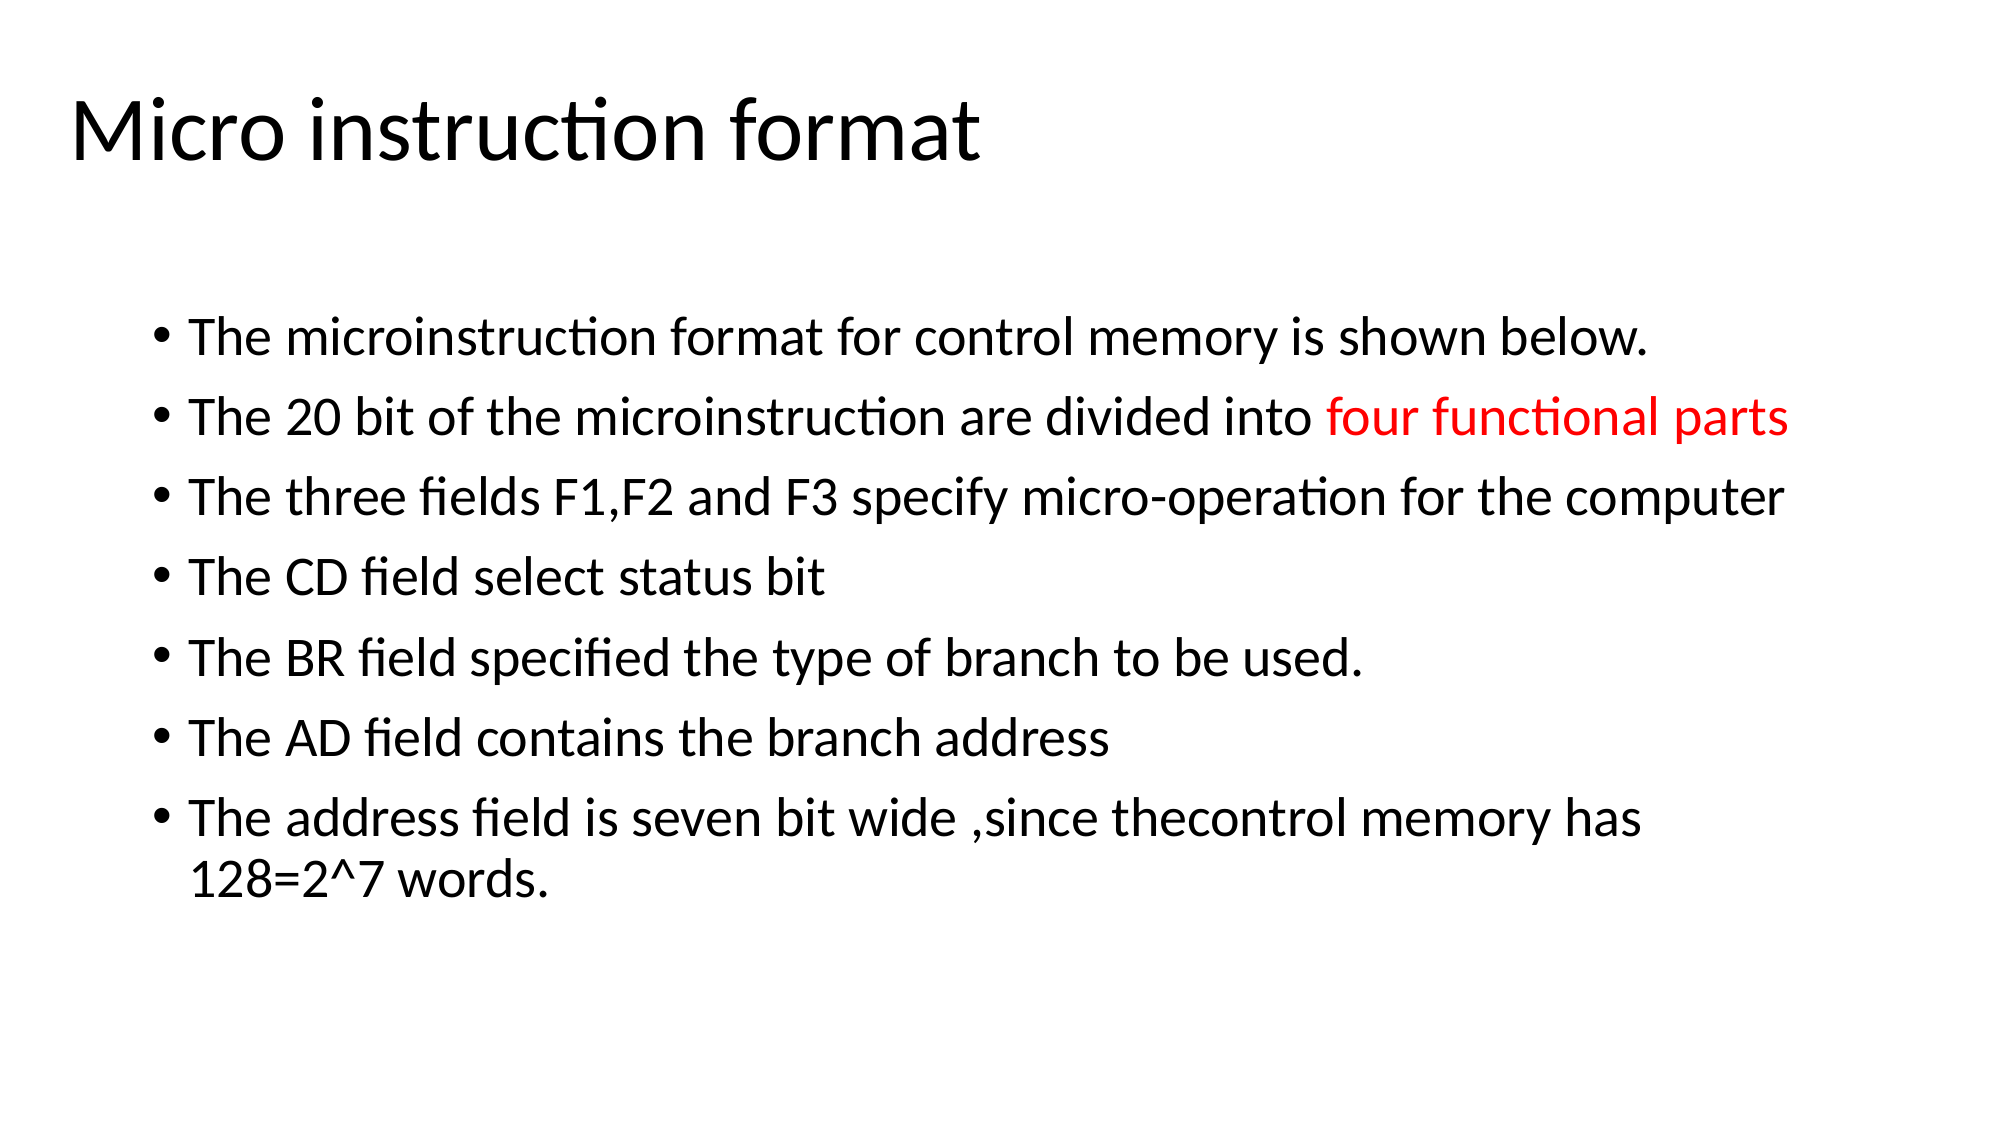

# Micro instruction format
The microinstruction format for control memory is shown below.
The 20 bit of the microinstruction are divided into four functional parts
The three fields F1,F2 and F3 specify micro-operation for the computer
The CD field select status bit
The BR field specified the type of branch to be used.
The AD field contains the branch address
The address field is seven bit wide ,since thecontrol memory has 128=2^7 words.